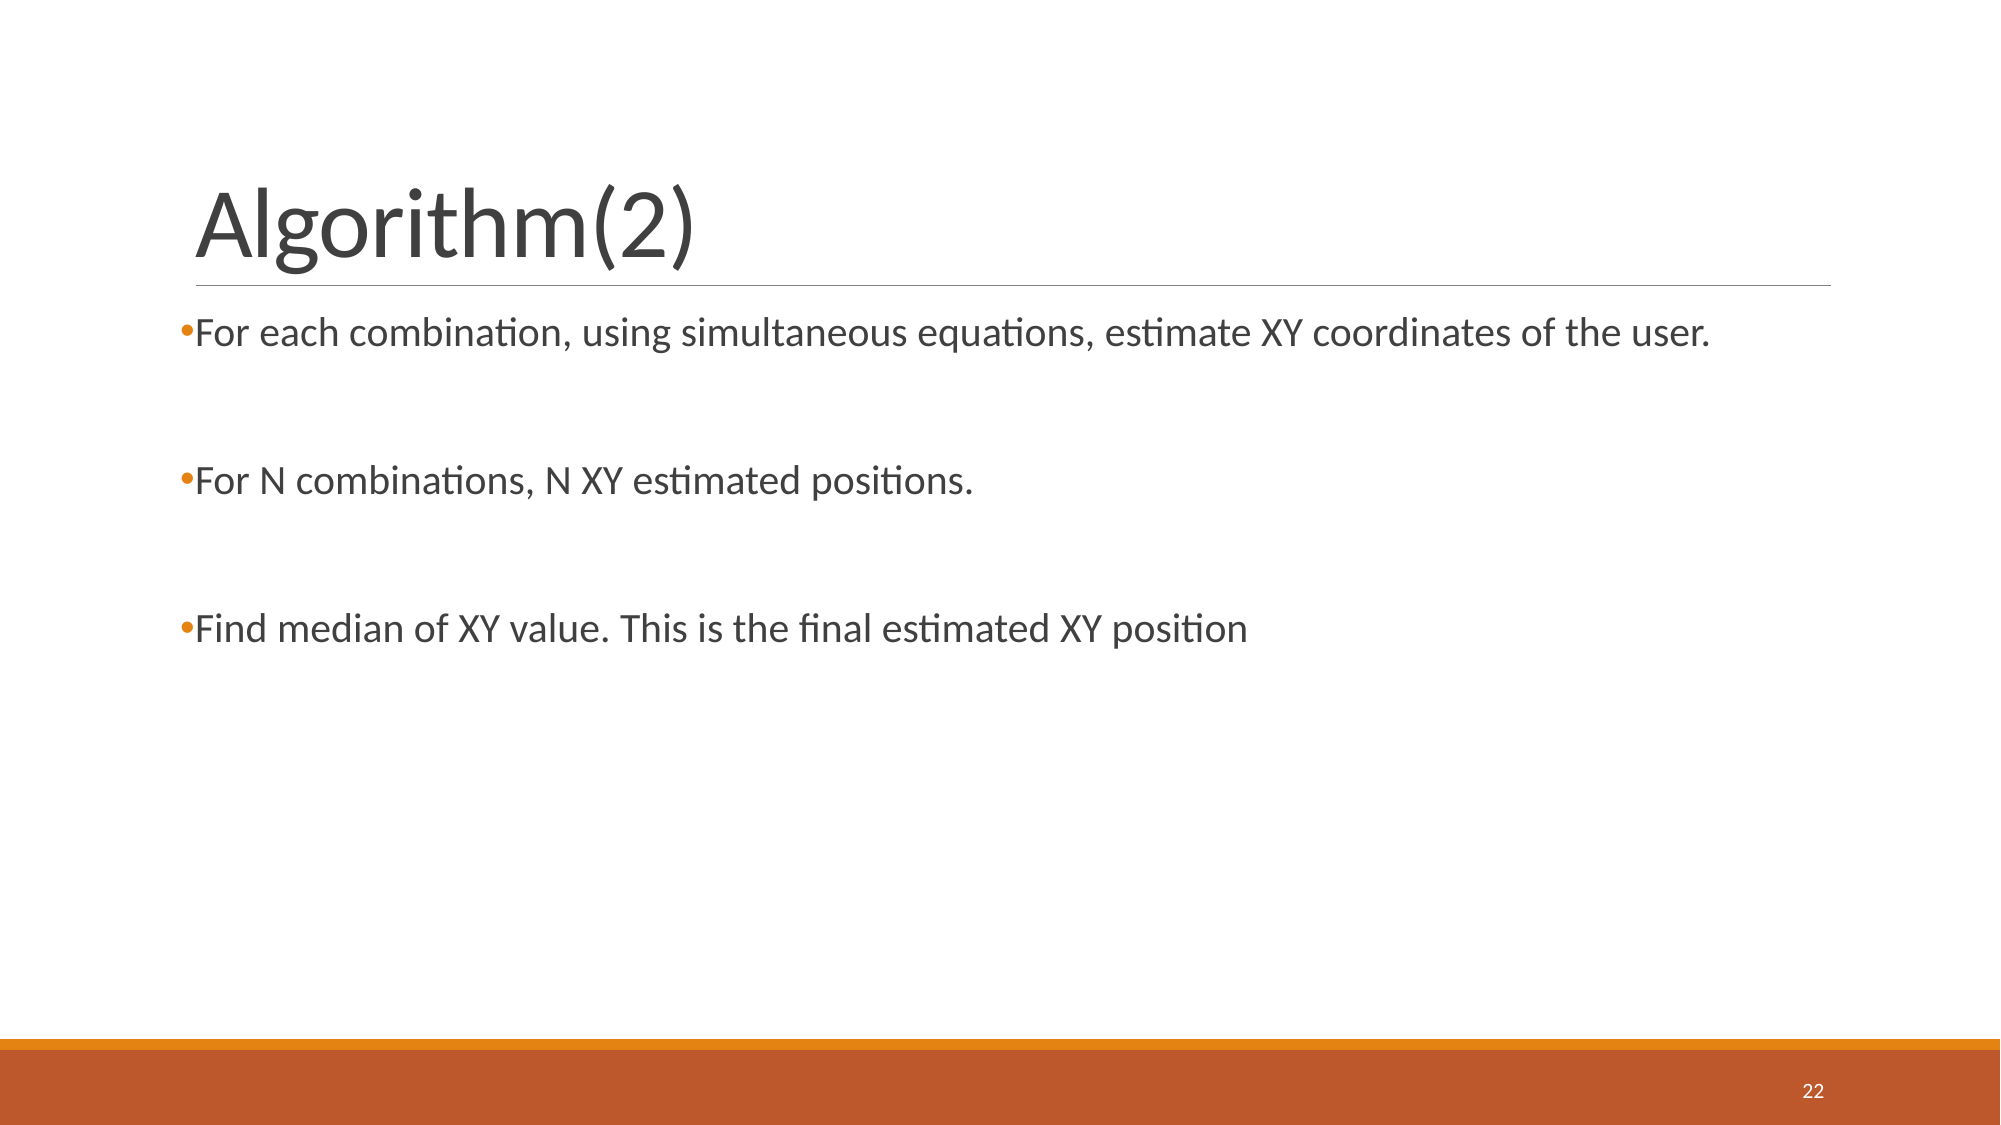

# Algorithm(2)
For each combination, using simultaneous equations, estimate XY coordinates of the user.

For N combinations, N XY estimated positions.

Find median of XY value. This is the final estimated XY position

22